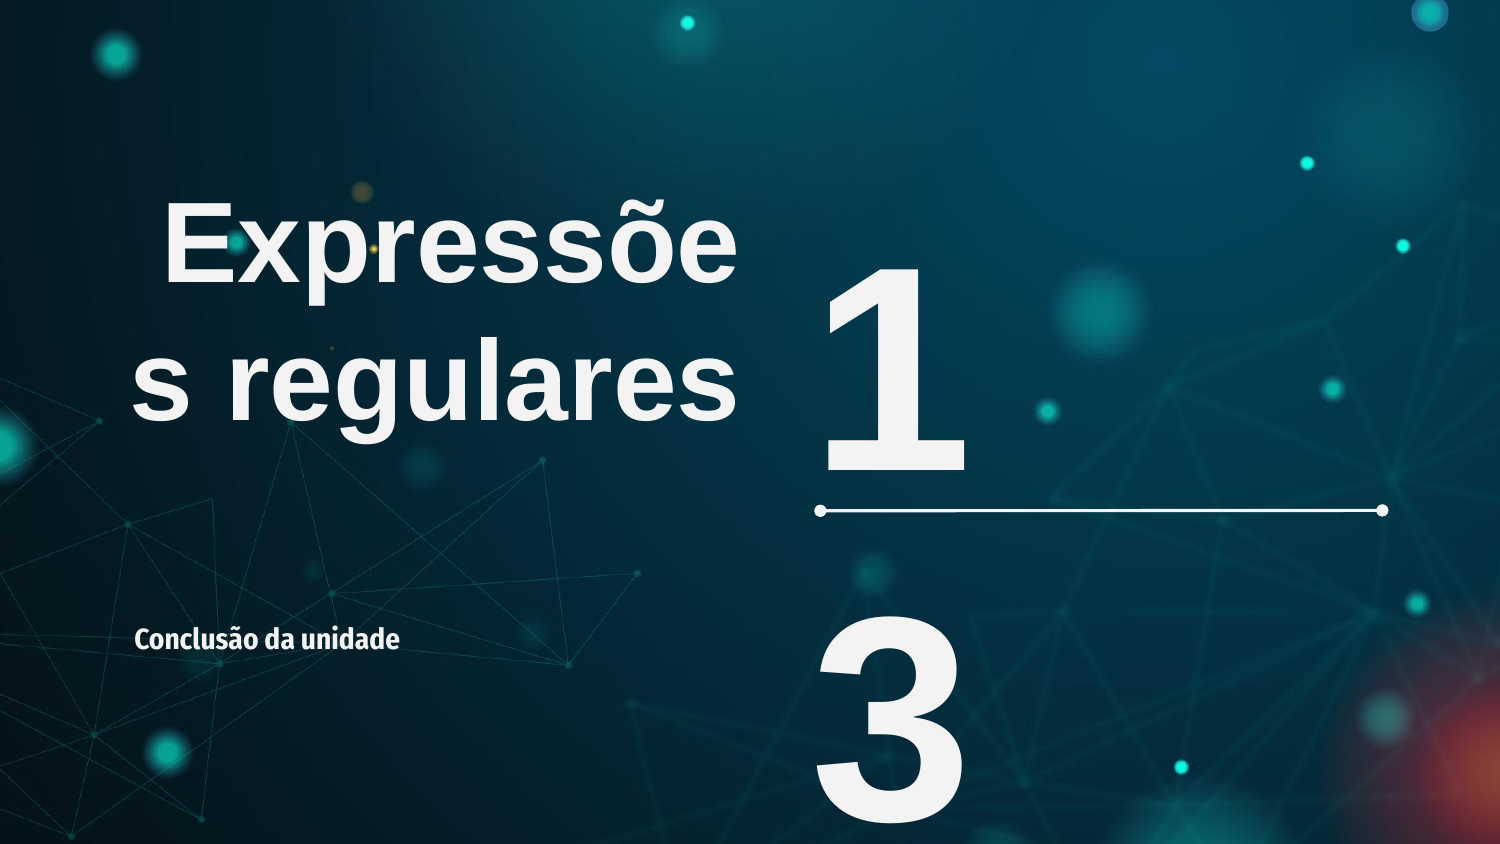

# Expressões regulares

13
Conclusão da unidade